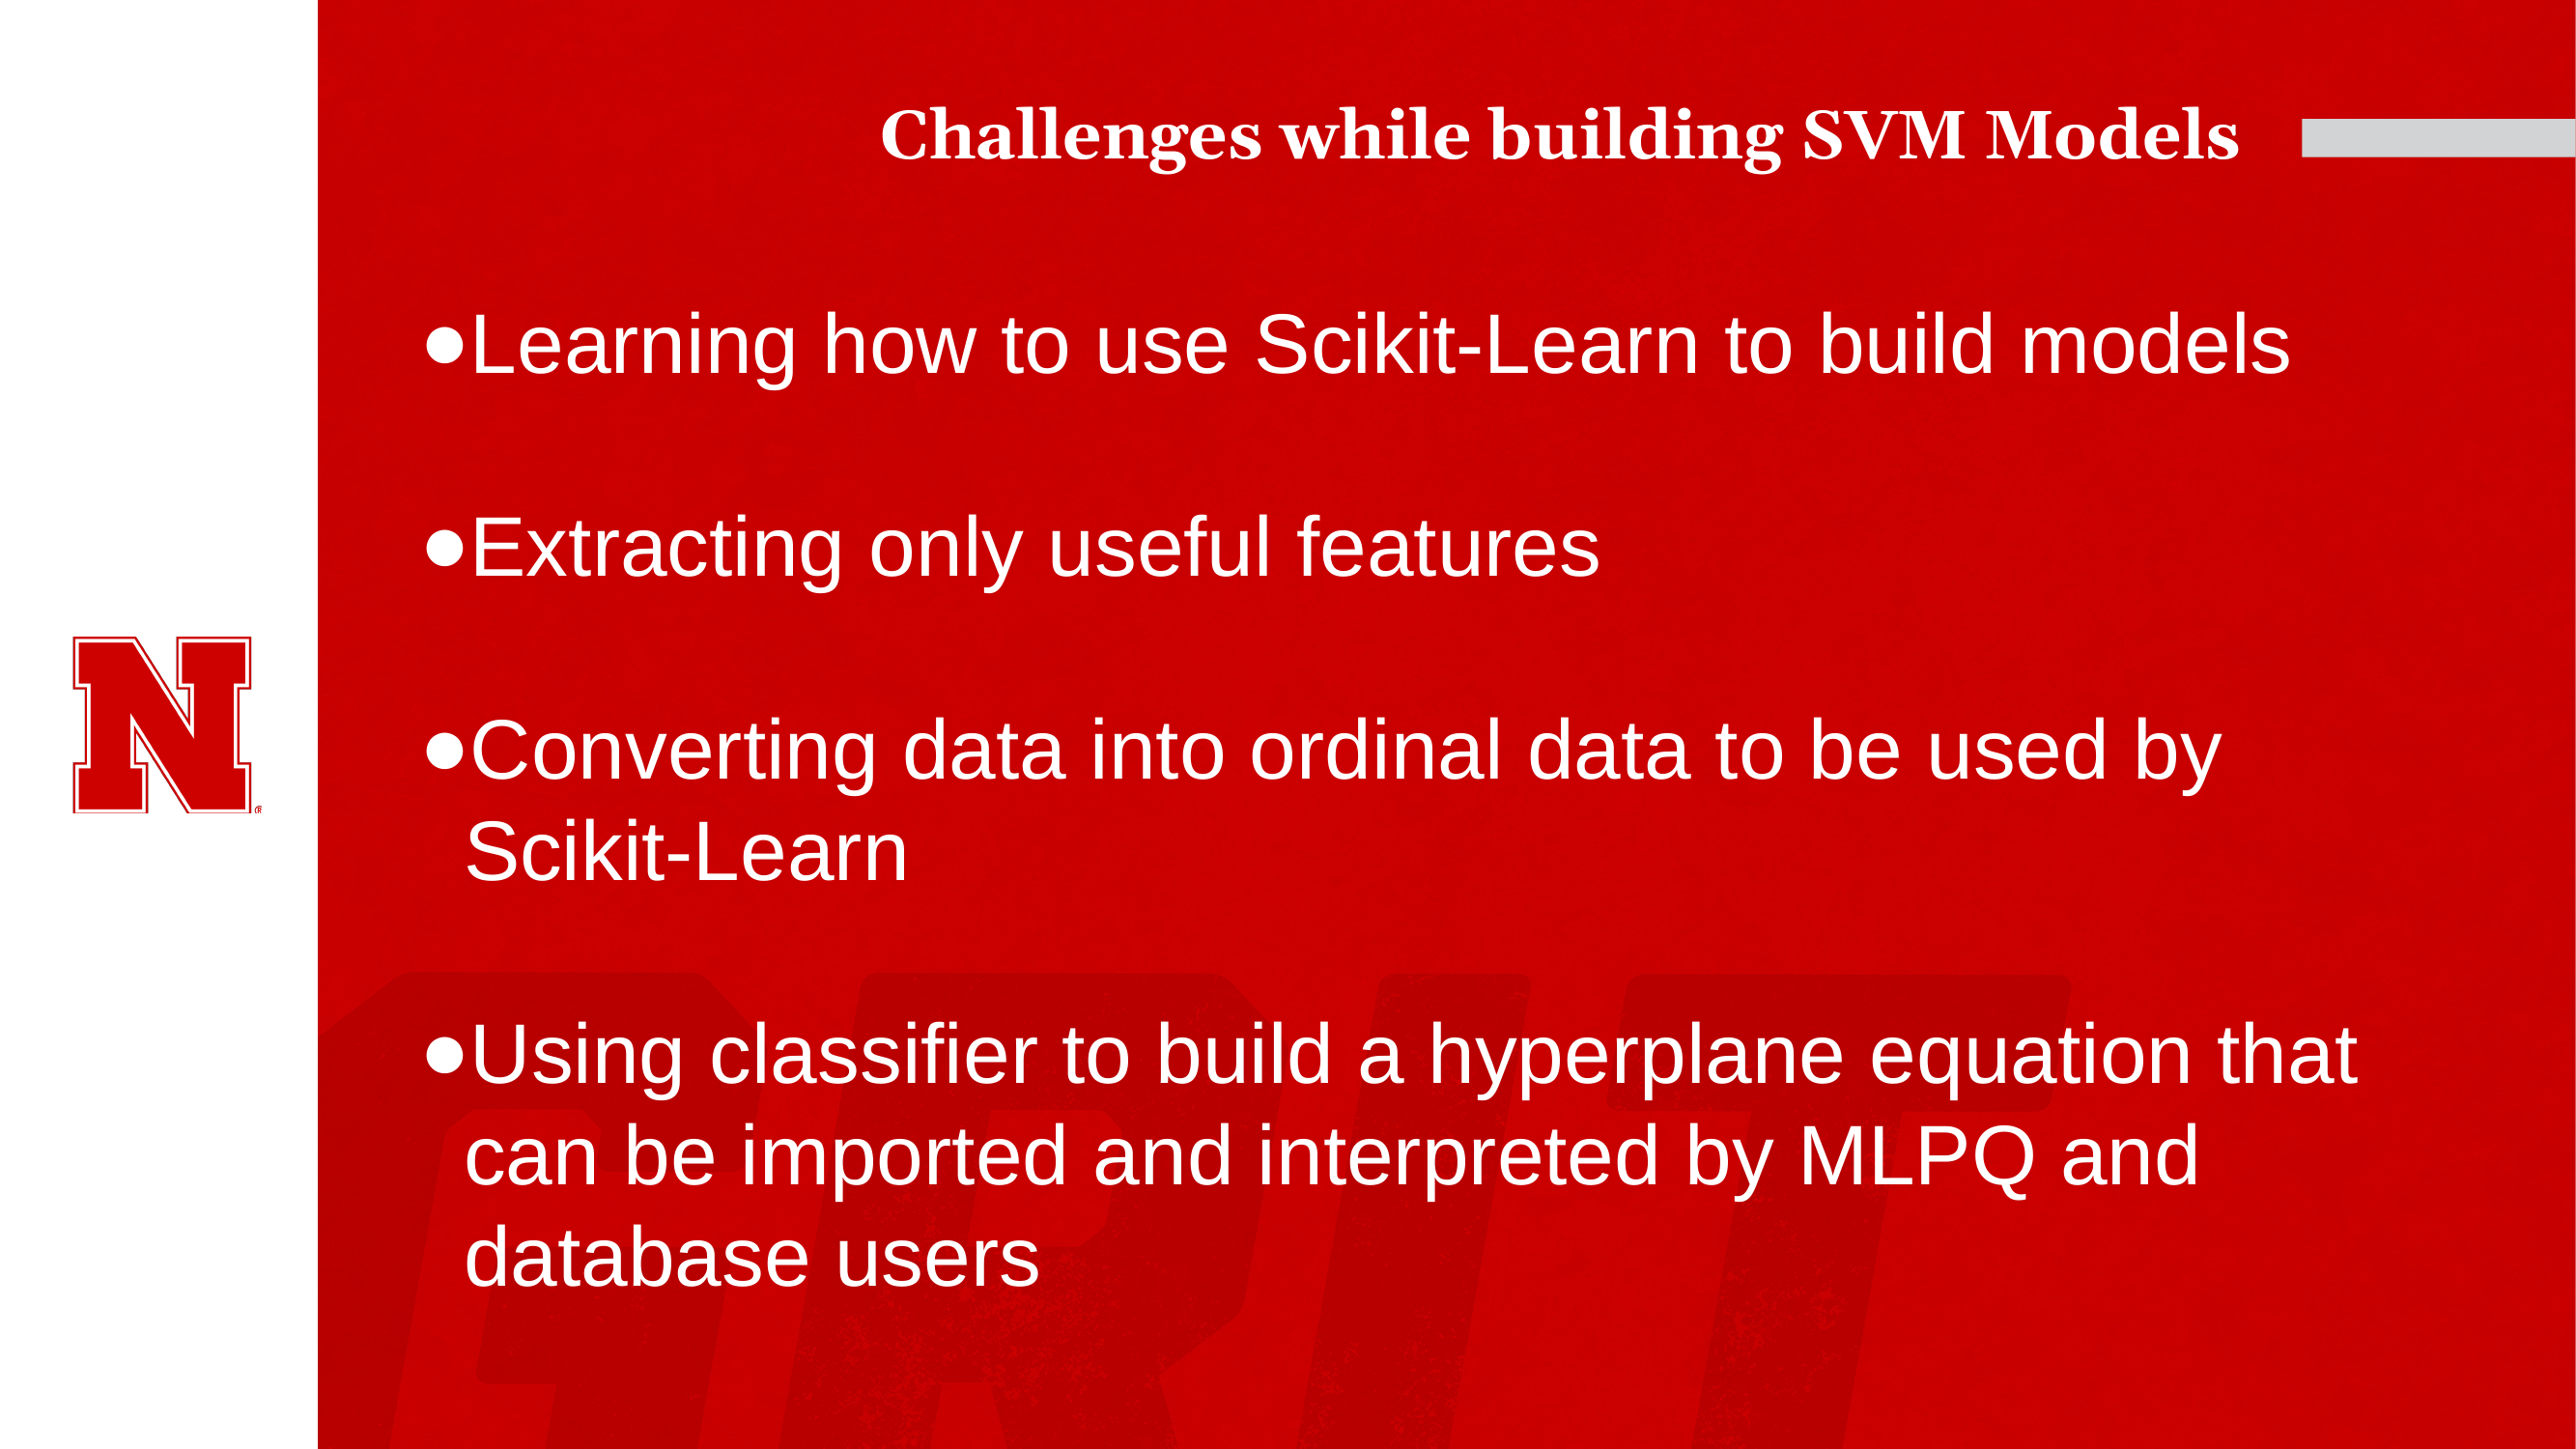

# Challenges while building SVM Models
Learning how to use Scikit-Learn to build models

Extracting only useful features

Converting data into ordinal data to be used by Scikit-Learn

Using classifier to build a hyperplane equation that can be imported and interpreted by MLPQ and database users